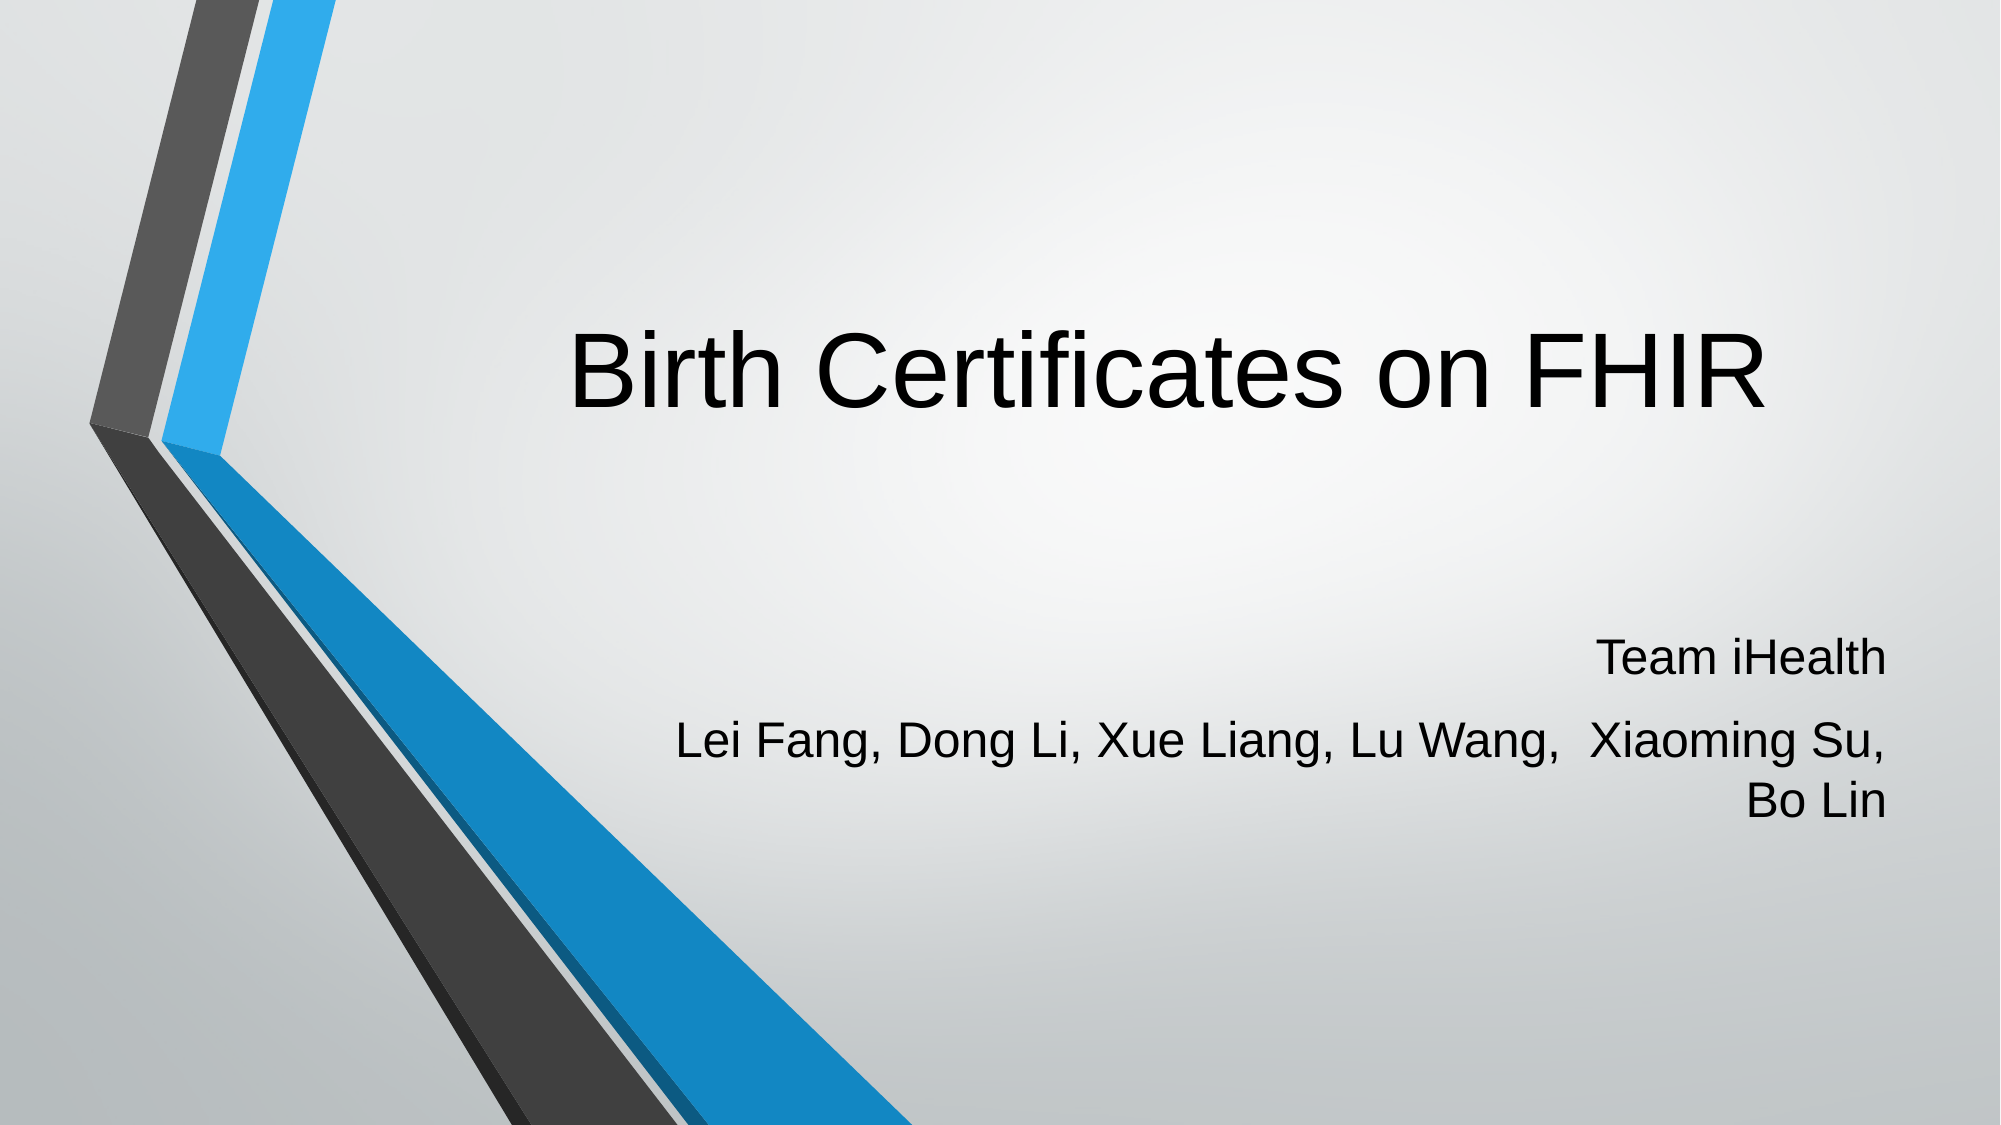

# Birth Certificates on FHIR
Team iHealth
Lei Fang, Dong Li, Xue Liang, Lu Wang,  Xiaoming Su, Bo Lin